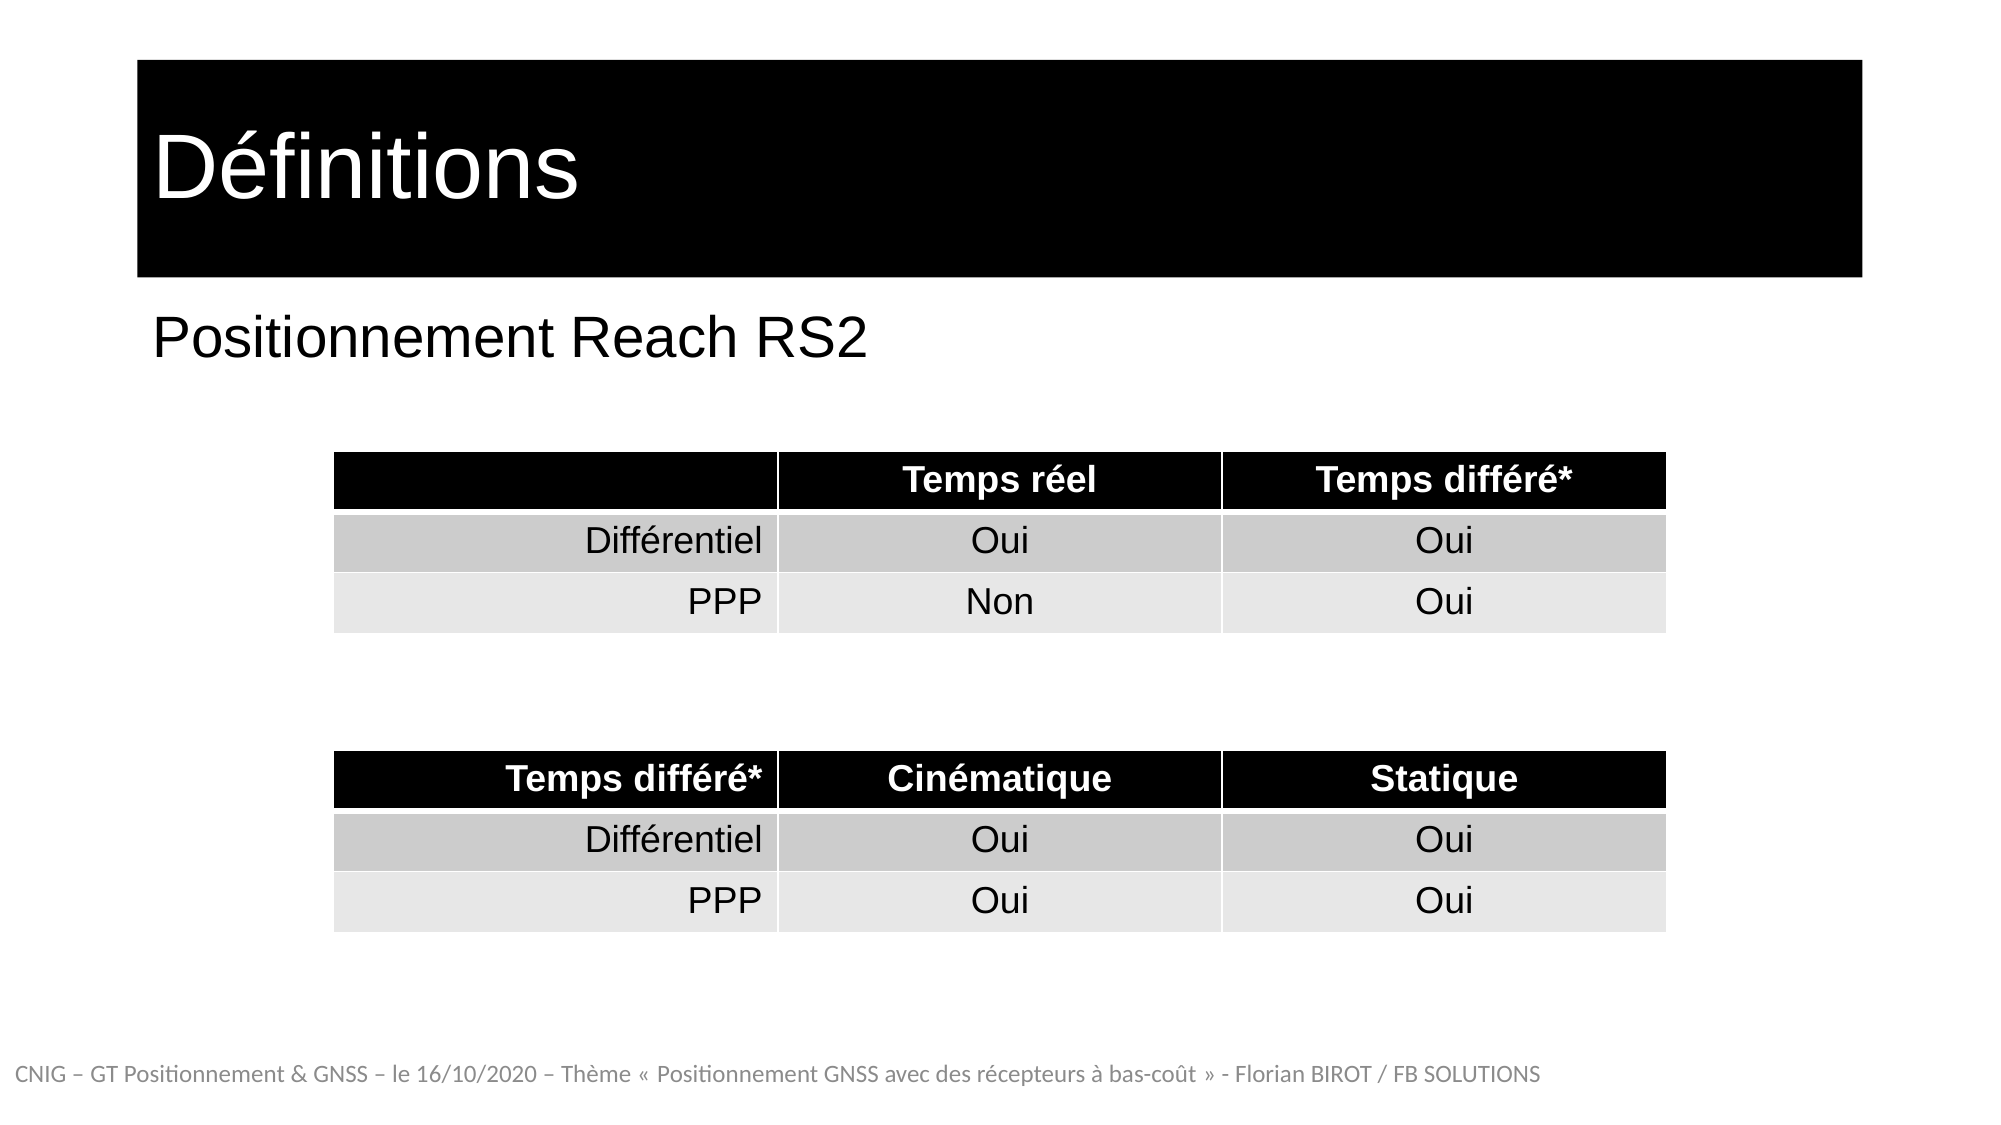

# Définitions
Positionnement Reach RS2

|  | Temps réel | Temps différé\* |
| --- | --- | --- |
| Différentiel | Oui | Oui |
| PPP | Non | Oui |
| Temps différé\* | Cinématique | Statique |
| --- | --- | --- |
| Différentiel | Oui | Oui |
| PPP | Oui | Oui |
CNIG – GT Positionnement & GNSS – le 16/10/2020 – Thème « Positionnement GNSS avec des récepteurs à bas-coût » - Florian BIROT / FB SOLUTIONS